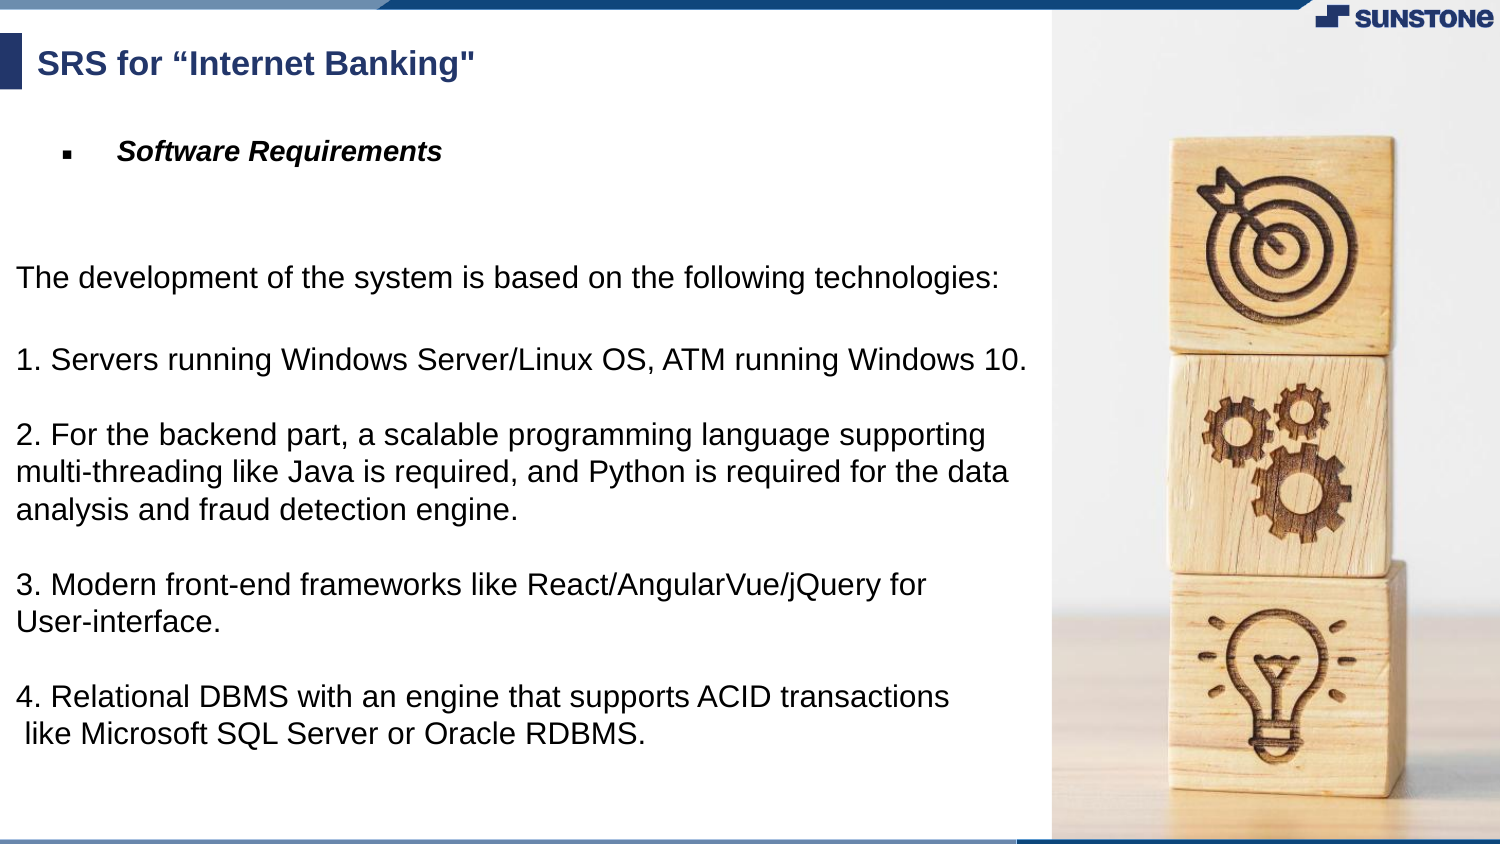

# SRS for “Internet Banking"
Software Requirements
The development of the system is based on the following technologies:

1. Servers running Windows Server/Linux OS, ATM running Windows 10.

2. For the backend part, a scalable programming language supporting
multi-threading like Java is required, and Python is required for the data
analysis and fraud detection engine.

3. Modern front-end frameworks like React/AngularVue/jQuery for
User-interface.

4. Relational DBMS with an engine that supports ACID transactions
 like Microsoft SQL Server or Oracle RDBMS.